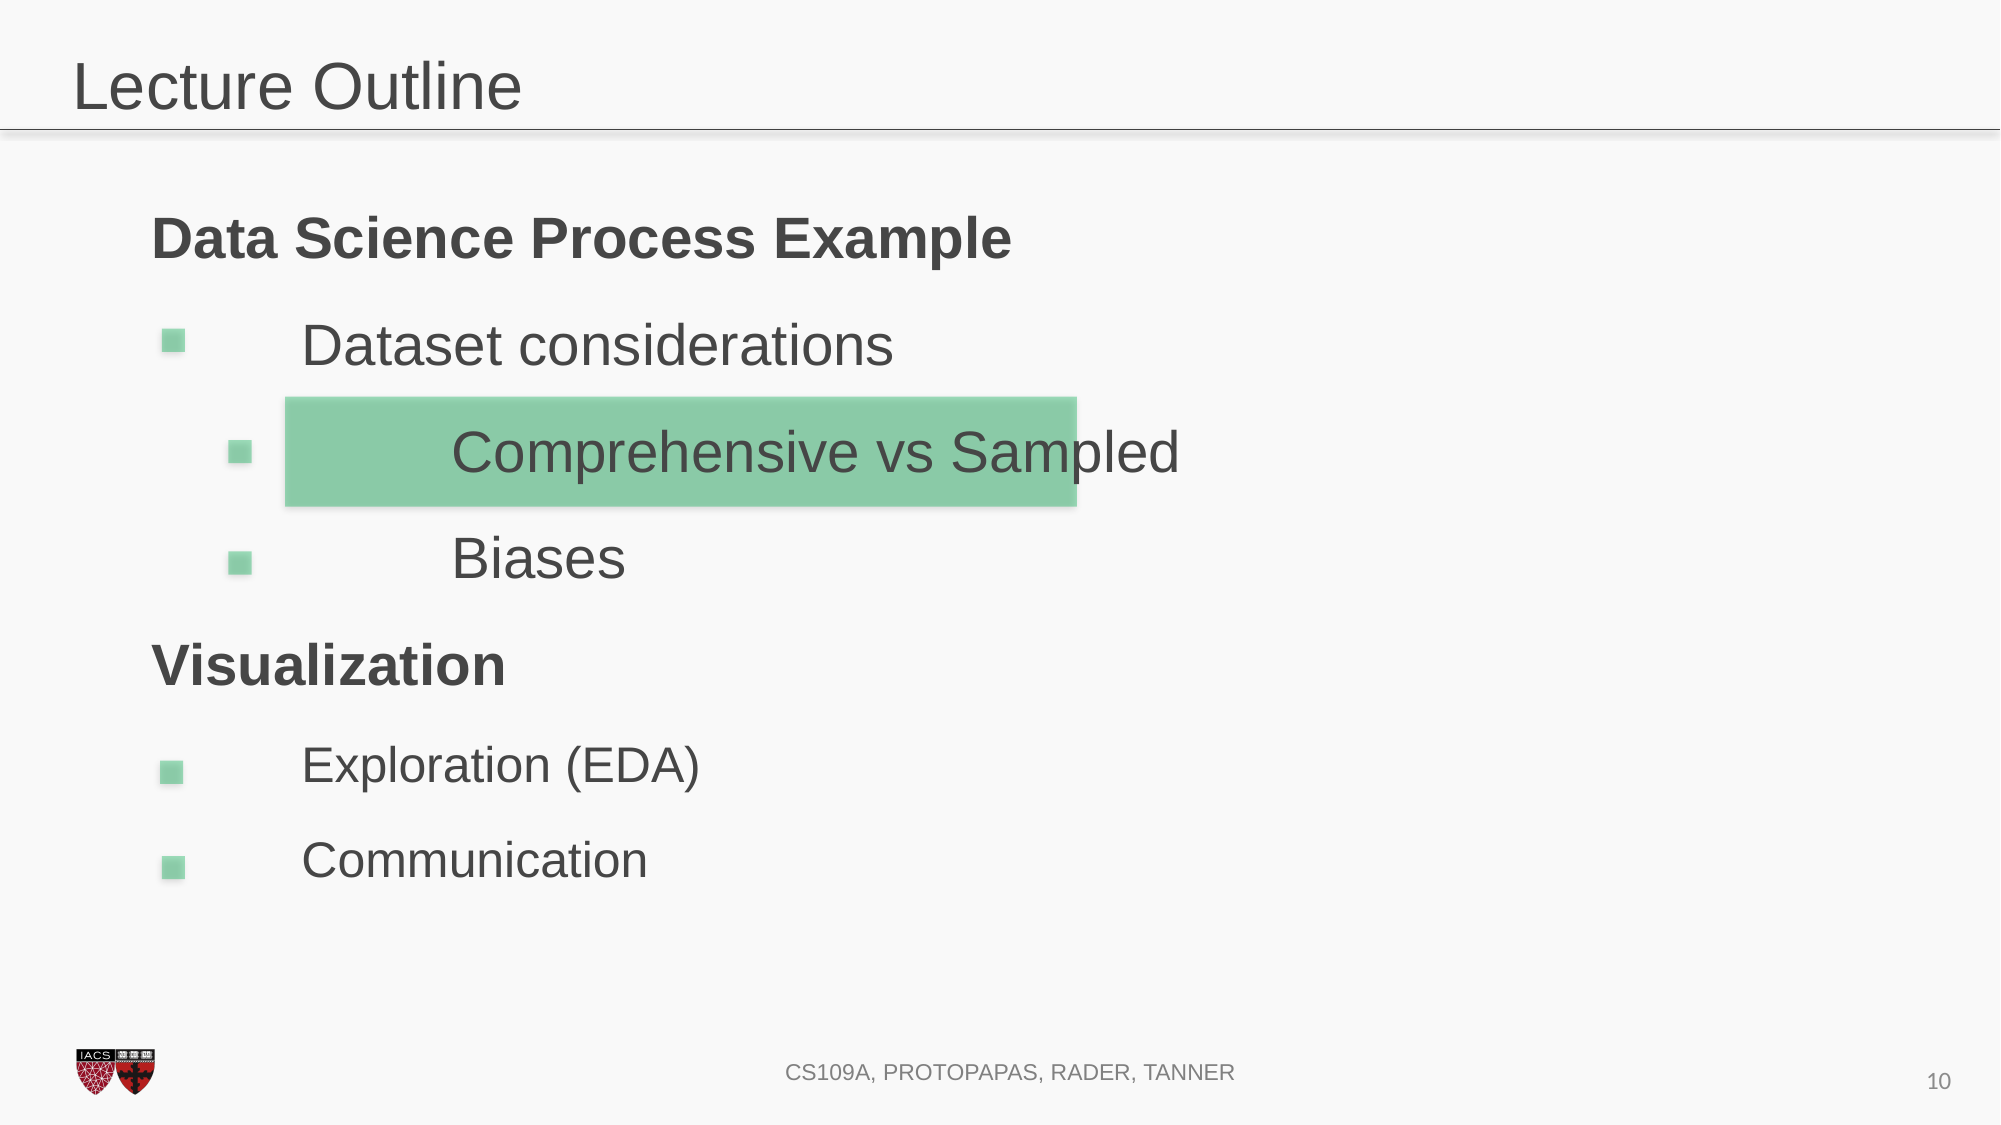

# Lecture Outline
Data Science Process Example
	Dataset considerations
		Comprehensive vs Sampled
		Biases
Visualization
	Exploration (EDA)
	Communication

10